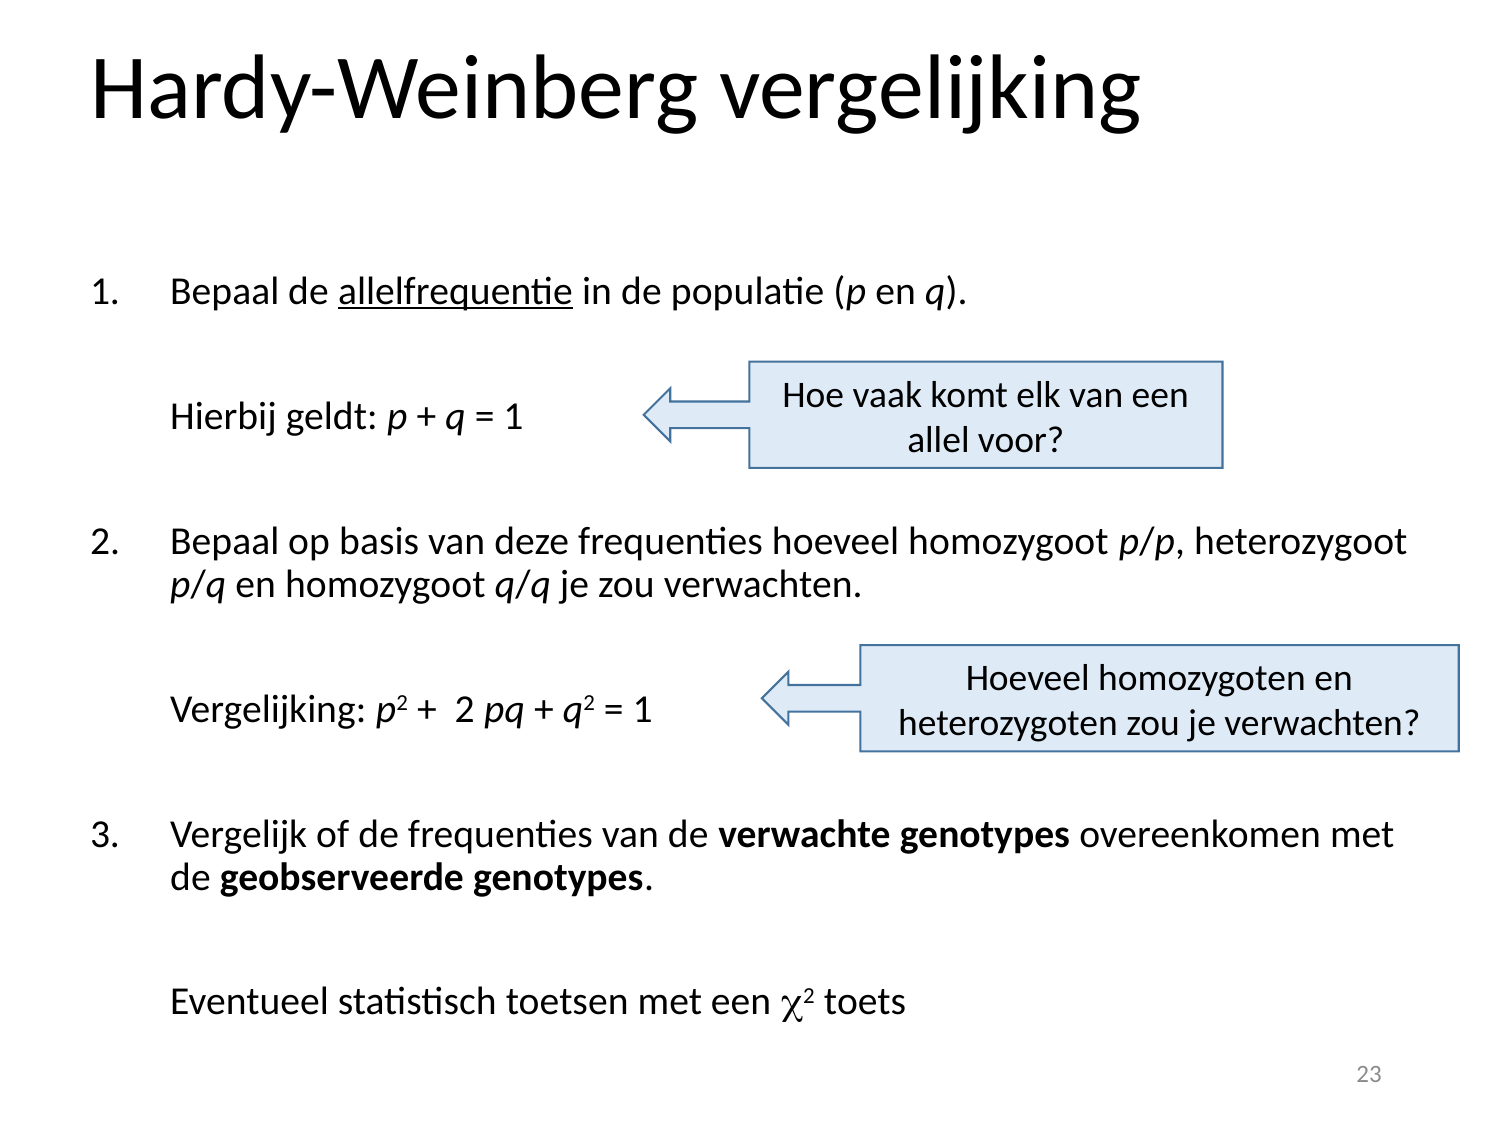

# Hardy-Weinberg vergelijking
Bepaal de allelfrequentie in de populatie (p en q).

	Hierbij geldt: p + q = 1

2.	Bepaal op basis van deze frequenties hoeveel homozygoot p/p, heterozygoot p/q en homozygoot q/q je zou verwachten.

	Vergelijking: p2 +  2 pq + q2 = 1

Vergelijk of de frequenties van de verwachte genotypes overeenkomen met de geobserveerde genotypes.

	Eventueel statistisch toetsen met een χ2 toets
Hoe vaak komt elk van een allel voor?
Hoeveel homozygoten en heterozygoten zou je verwachten?
23